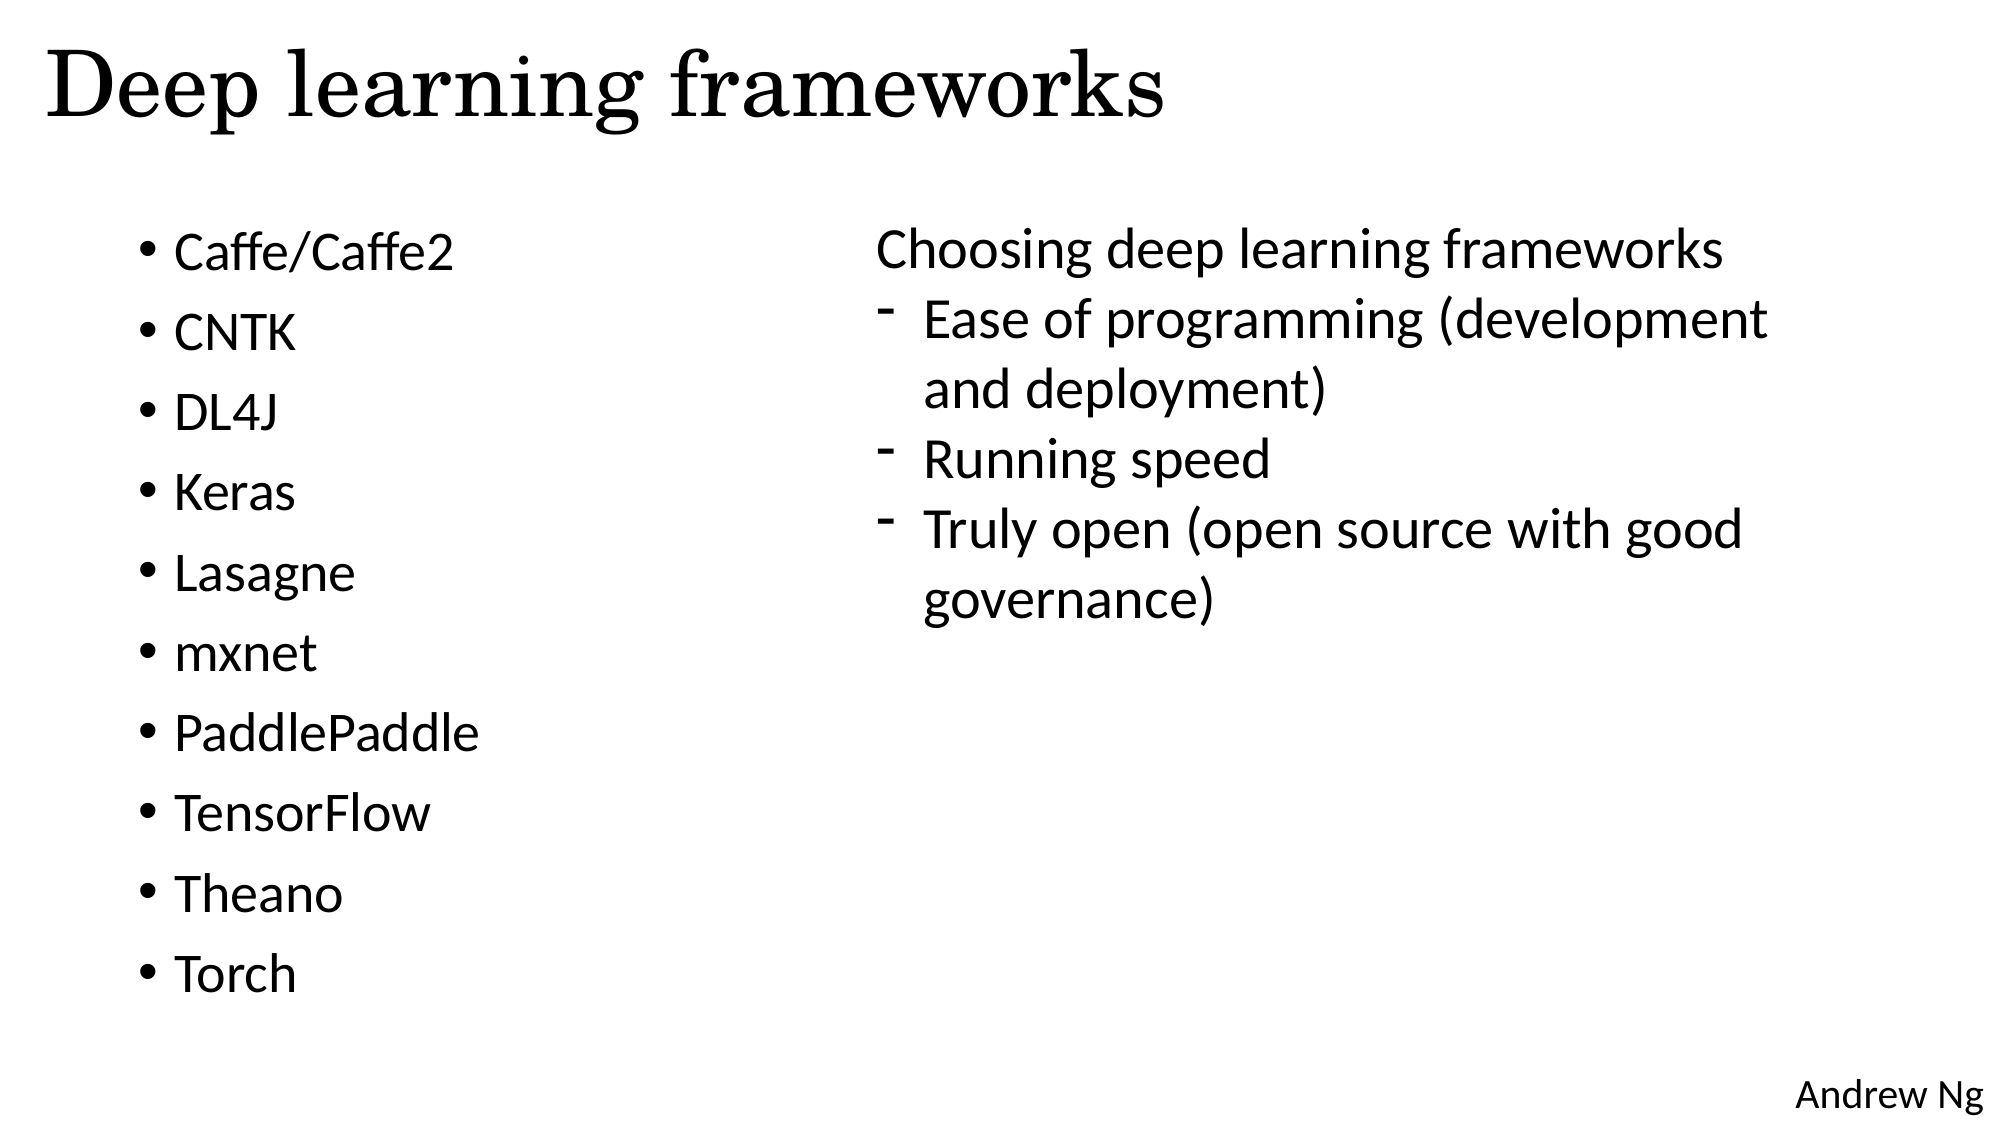

# Deep learning frameworks
Choosing deep learning frameworks
Ease of programming (development and deployment)
Running speed
Truly open (open source with good governance)
Caffe/Caffe2
CNTK
DL4J
Keras
Lasagne
mxnet
PaddlePaddle
TensorFlow
Theano
Torch